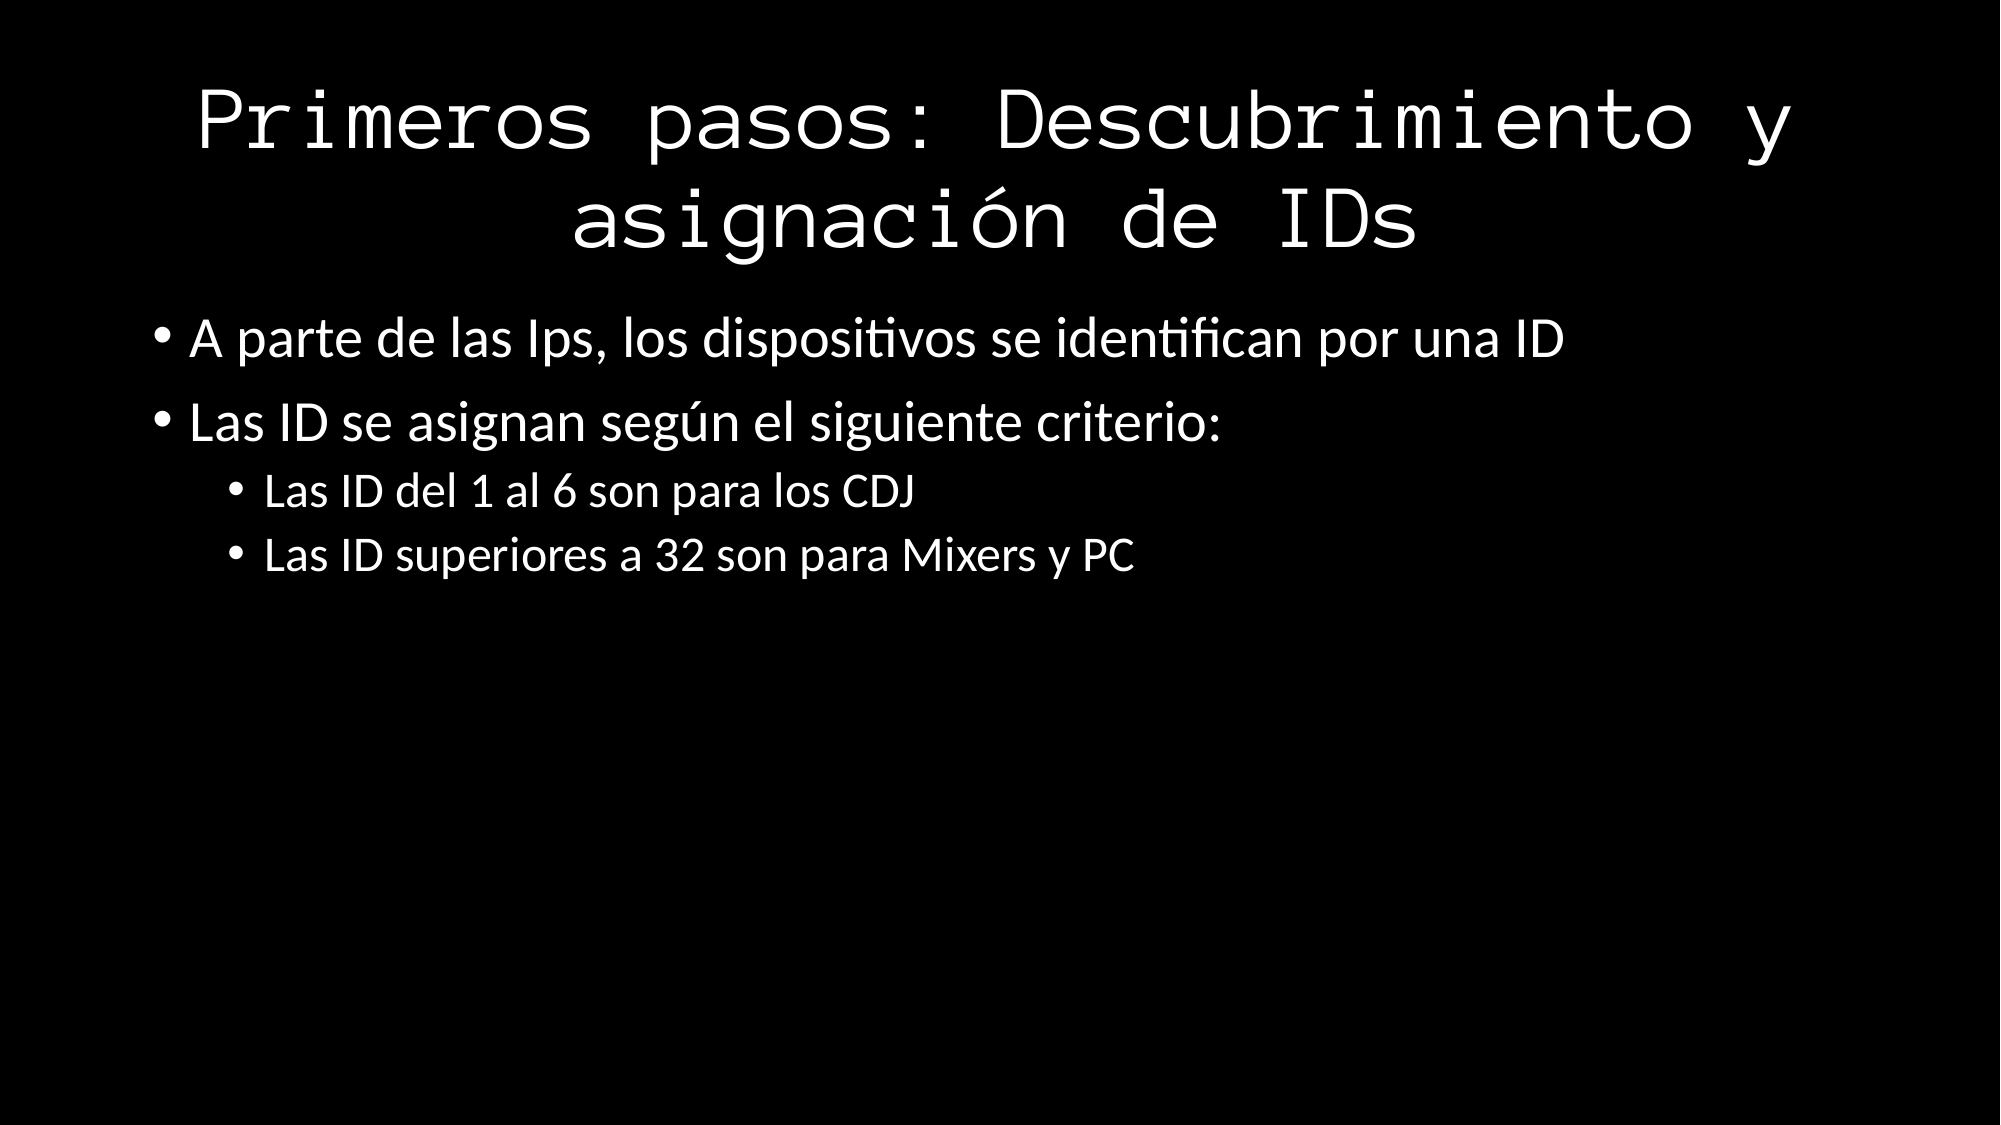

# Primeros pasos: Descubrimiento y asignación de IDs
A parte de las Ips, los dispositivos se identifican por una ID
Las ID se asignan según el siguiente criterio:
Las ID del 1 al 6 son para los CDJ
Las ID superiores a 32 son para Mixers y PC